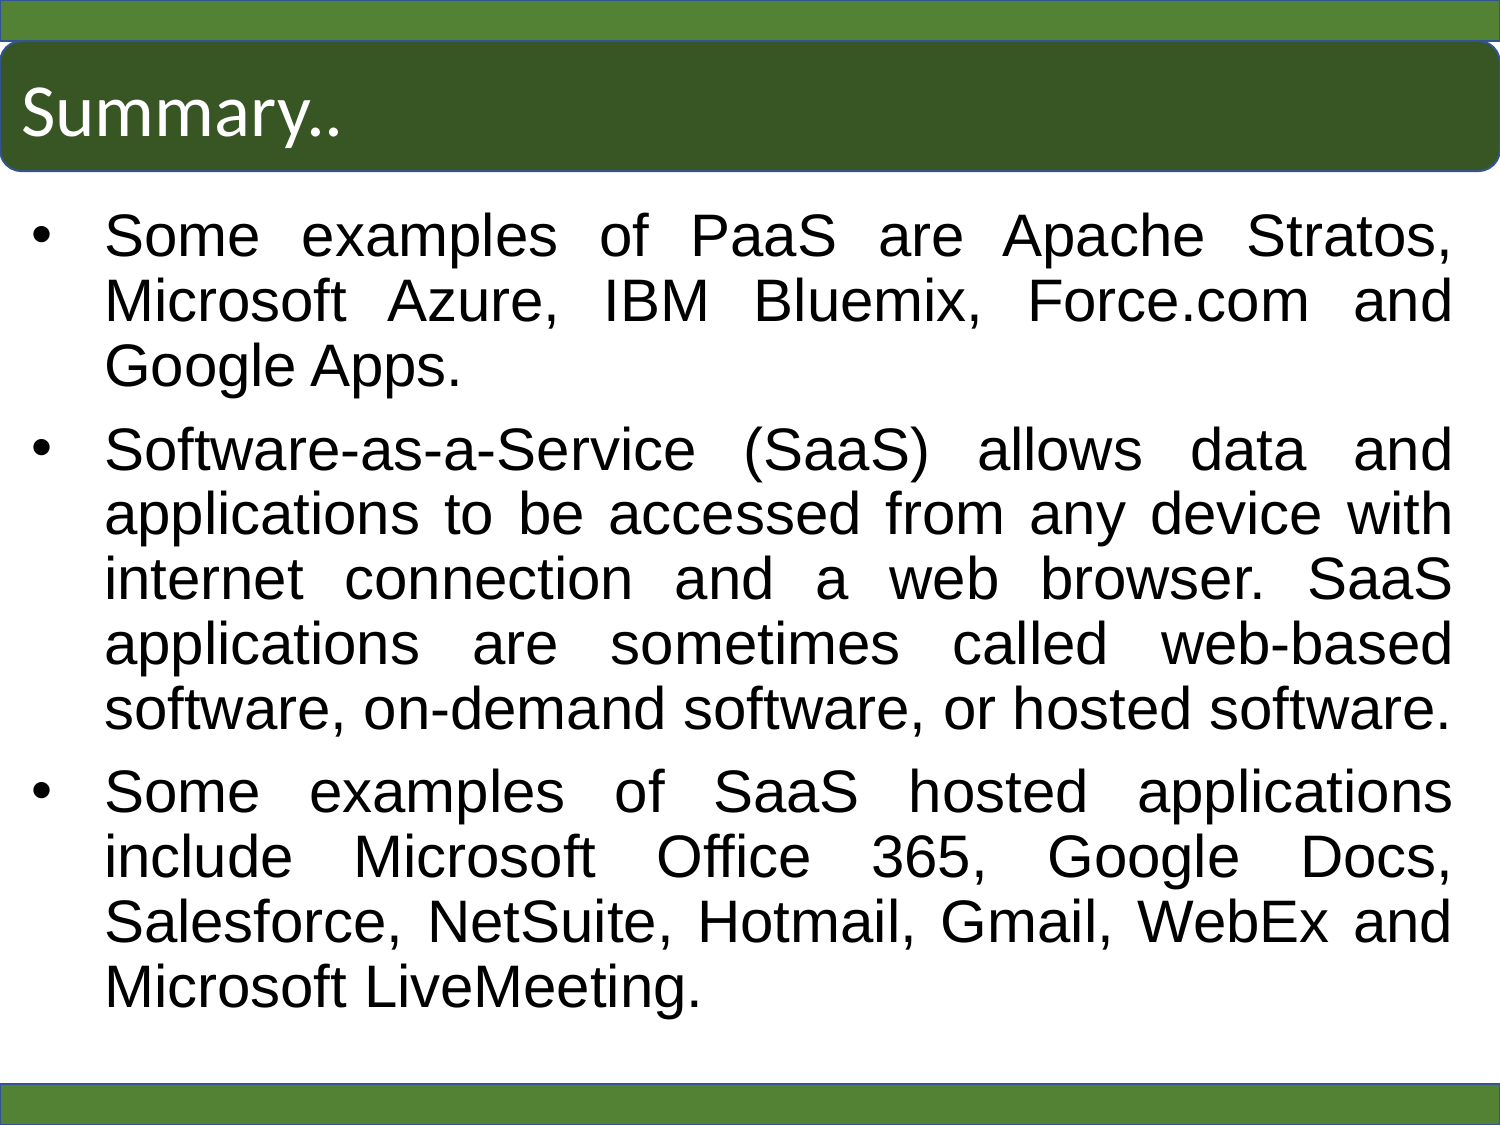

Summary..
Some examples of PaaS are Apache Stratos, Microsoft Azure, IBM Bluemix, Force.com and Google Apps.
Software-as-a-Service (SaaS) allows data and applications to be accessed from any device with internet connection and a web browser. SaaS applications are sometimes called web-based software, on-demand software, or hosted software.
Some examples of SaaS hosted applications include Microsoft Office 365, Google Docs, Salesforce, NetSuite, Hotmail, Gmail, WebEx and Microsoft LiveMeeting.